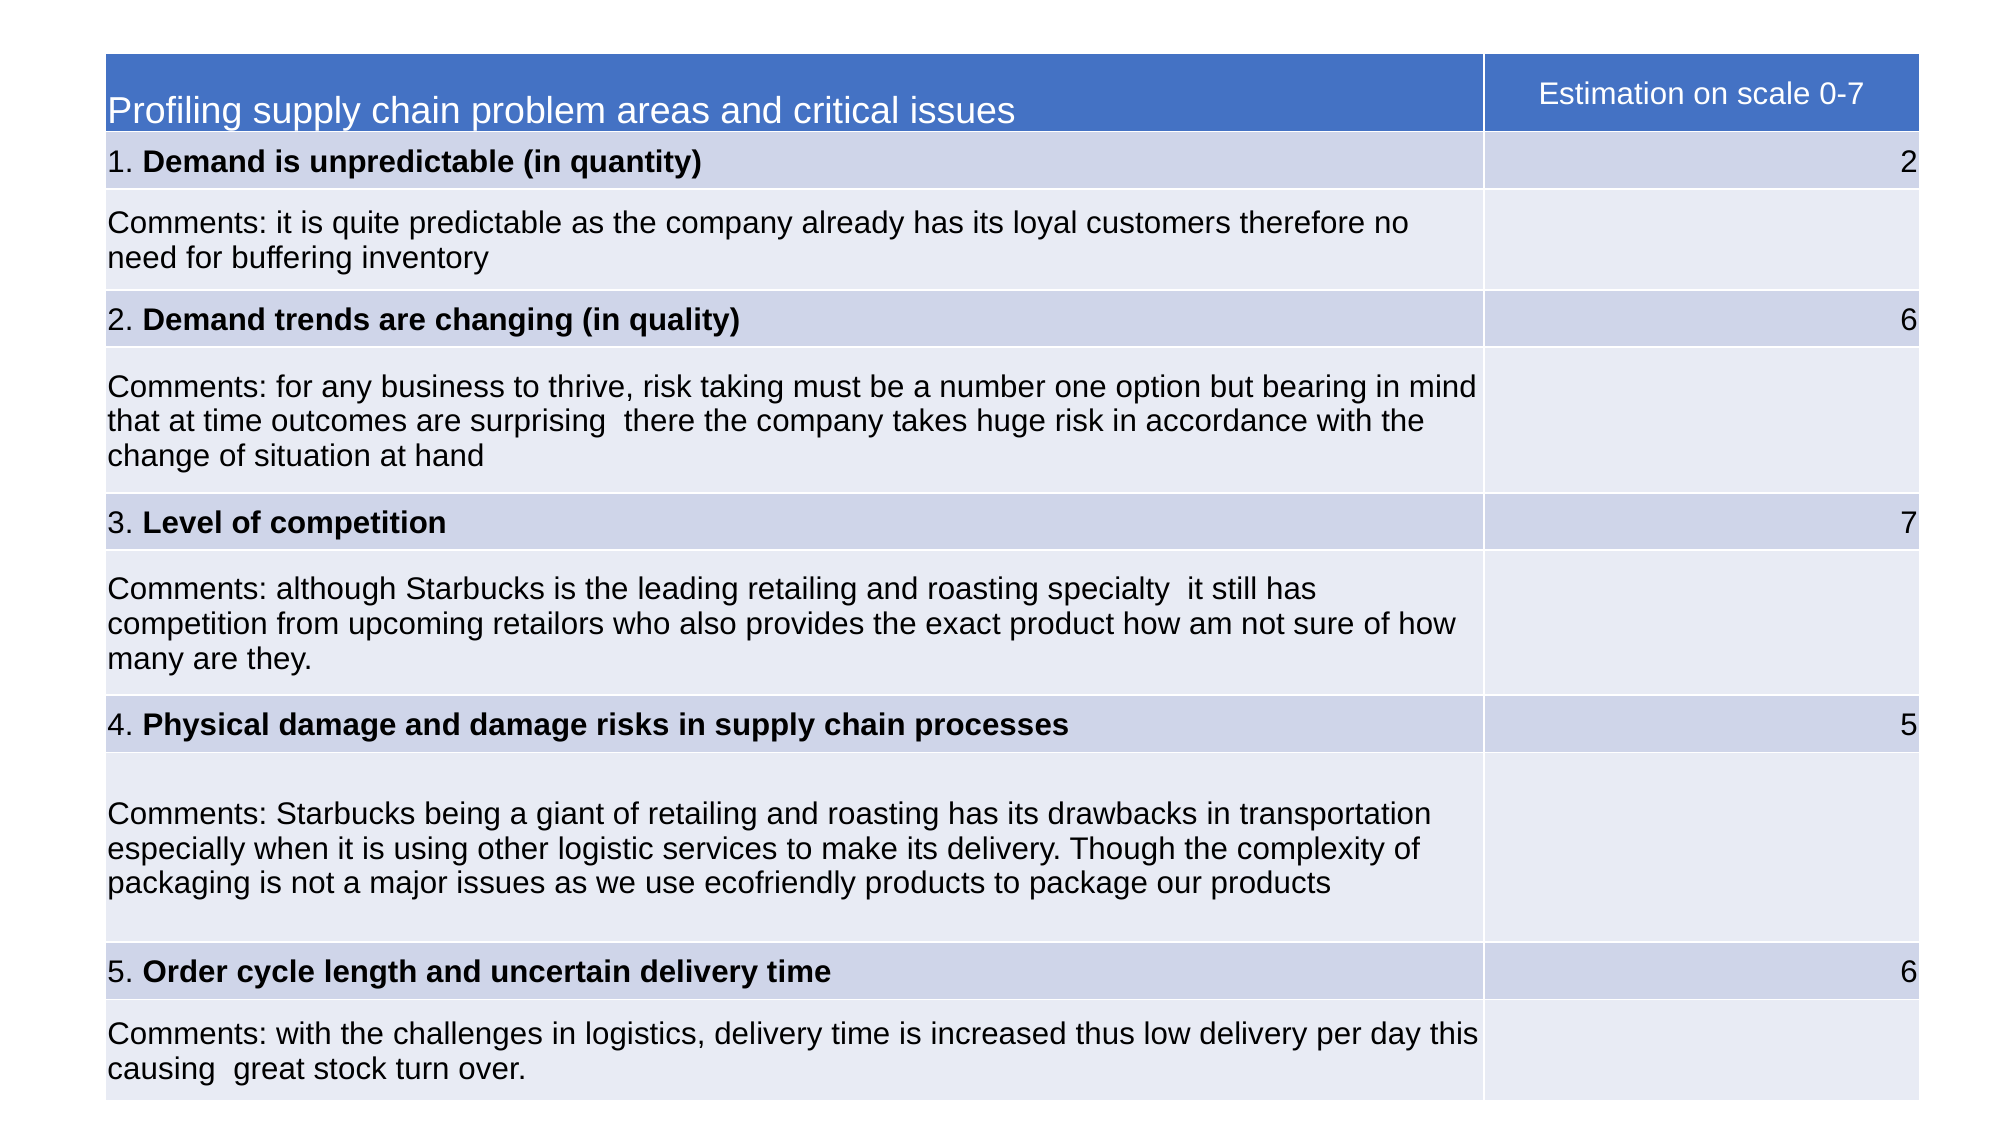

| Profiling supply chain problem areas and critical issues | Estimation on scale 0-7 |
| --- | --- |
| 1. Demand is unpredictable (in quantity) | 2 |
| Comments: it is quite predictable as the company already has its loyal customers therefore no need for buffering inventory |  |
| 2. Demand trends are changing (in quality) | 6 |
| Comments: for any business to thrive, risk taking must be a number one option but bearing in mind that at time outcomes are surprising there the company takes huge risk in accordance with the change of situation at hand |  |
| 3. Level of competition | 7 |
| Comments: although Starbucks is the leading retailing and roasting specialty it still has competition from upcoming retailors who also provides the exact product how am not sure of how many are they. |  |
| 4. Physical damage and damage risks in supply chain processes | 5 |
| Comments: Starbucks being a giant of retailing and roasting has its drawbacks in transportation especially when it is using other logistic services to make its delivery. Though the complexity of packaging is not a major issues as we use ecofriendly products to package our products |  |
| 5. Order cycle length and uncertain delivery time | 6 |
| Comments: with the challenges in logistics, delivery time is increased thus low delivery per day this causing great stock turn over. |  |